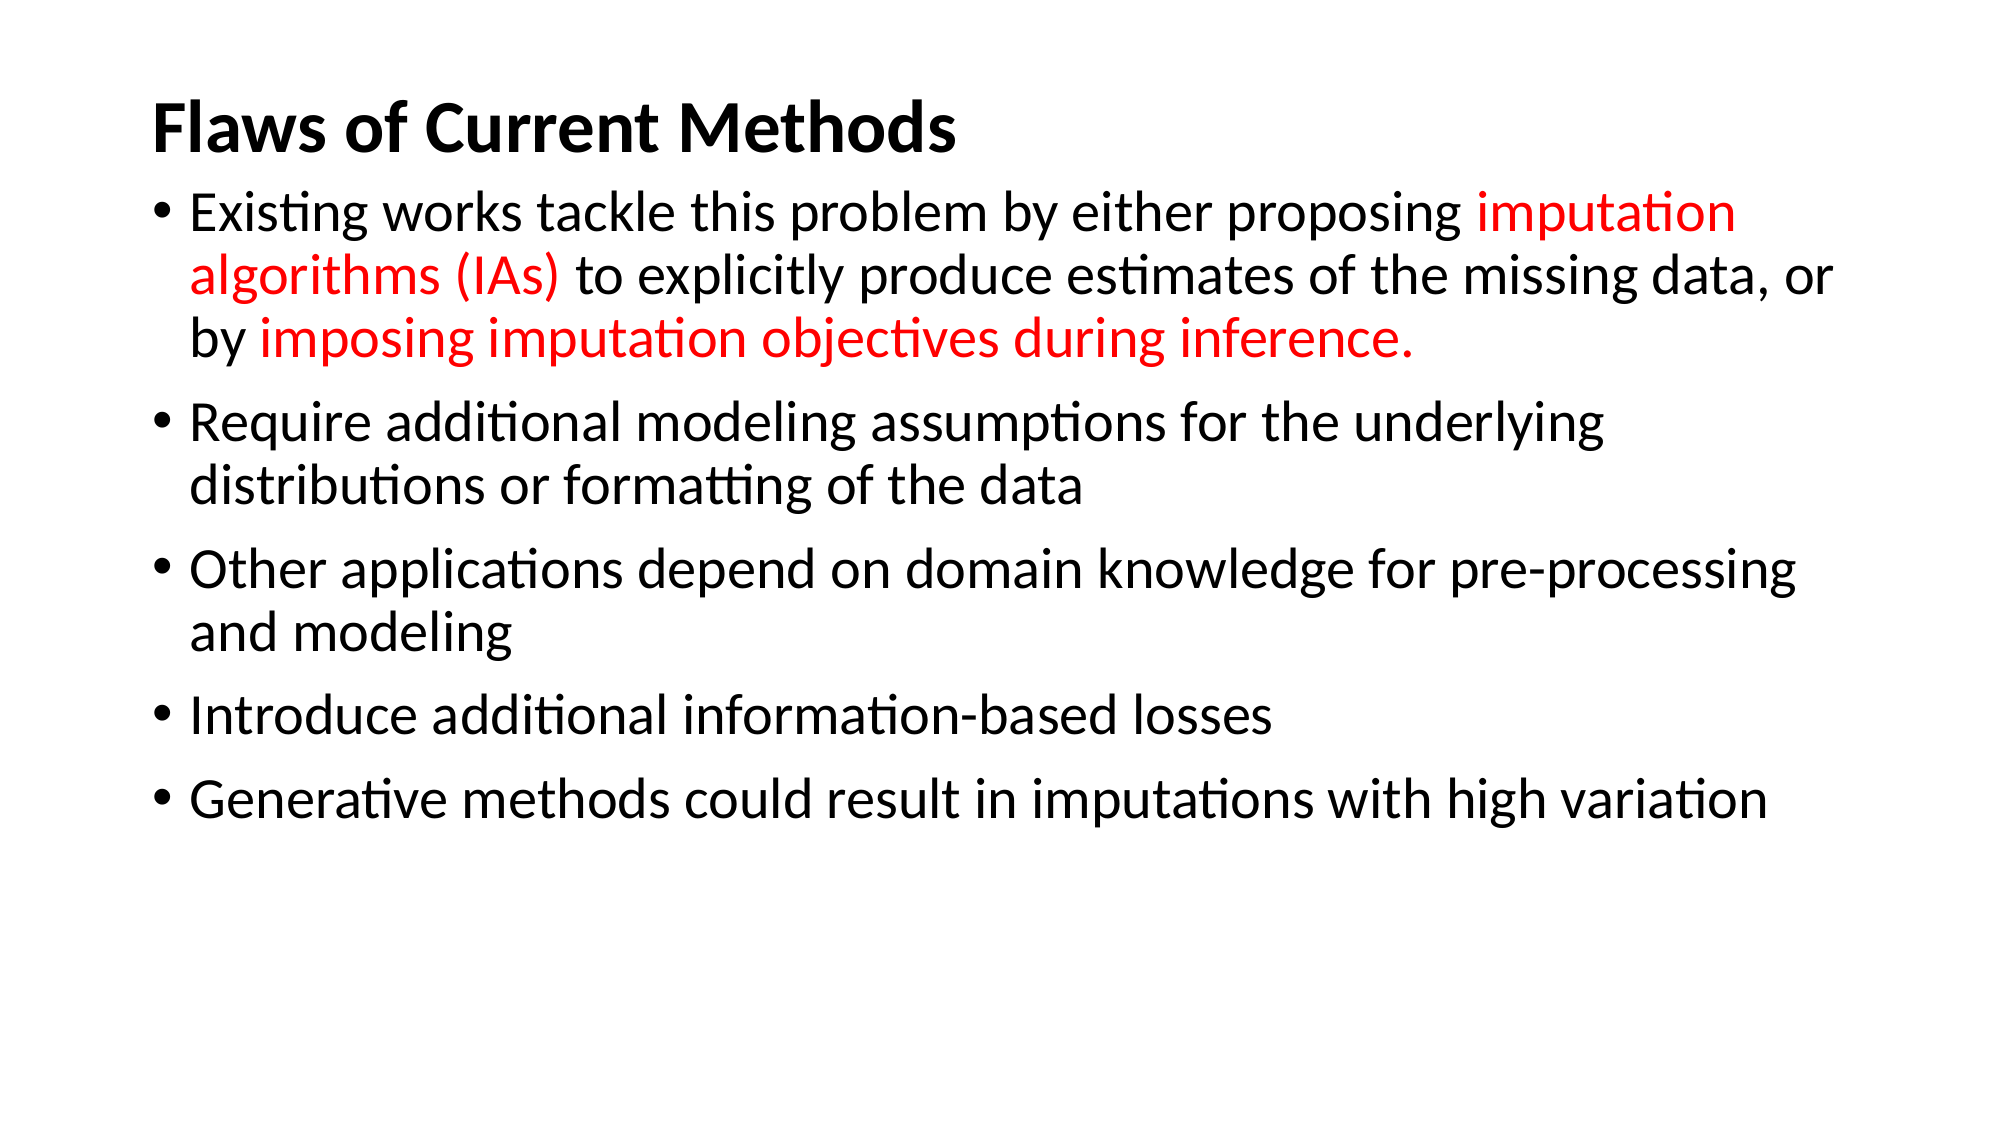

# Flaws of Current Methods
Existing works tackle this problem by either proposing imputation algorithms (IAs) to explicitly produce estimates of the missing data, or by imposing imputation objectives during inference.
Require additional modeling assumptions for the underlying distributions or formatting of the data
Other applications depend on domain knowledge for pre-processing and modeling
Introduce additional information-based losses
Generative methods could result in imputations with high variation